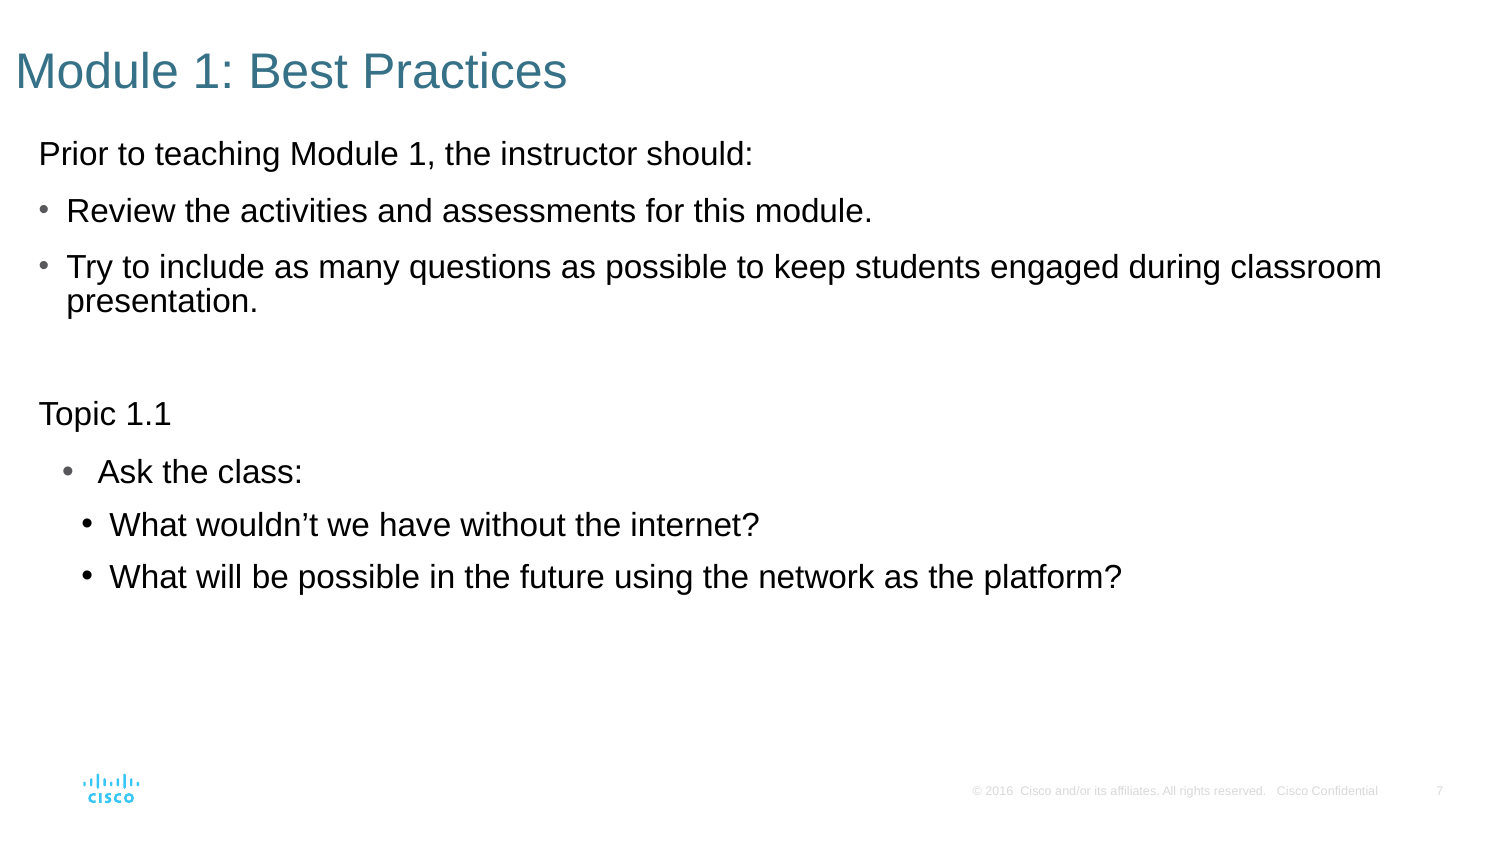

# Module 1: Best Practices
Prior to teaching Module 1, the instructor should:
Review the activities and assessments for this module.
Try to include as many questions as possible to keep students engaged during classroom presentation.

Topic 1.1
Ask the class:
What wouldn’t we have without the internet?
What will be possible in the future using the network as the platform?